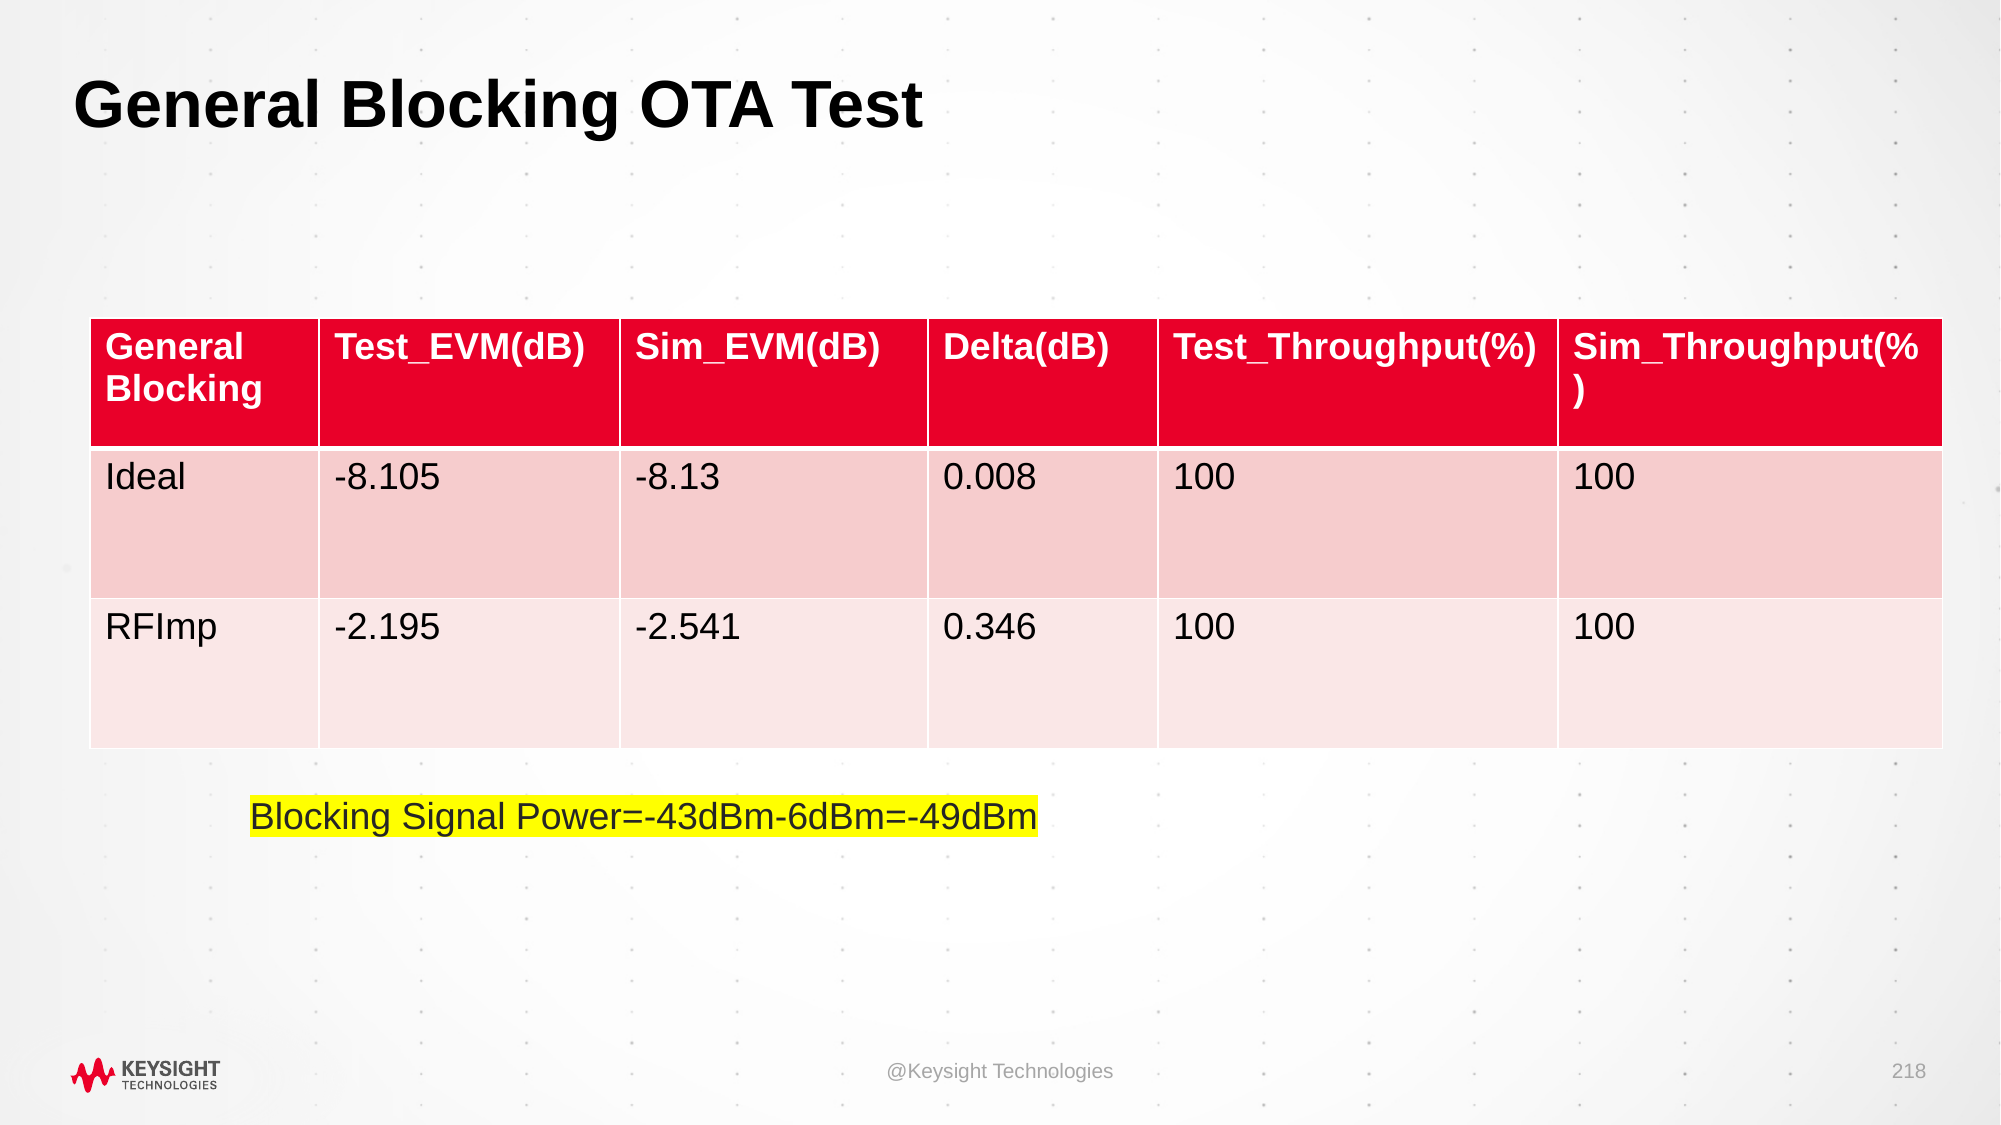

# General Blocking OTA Test

| General Blocking | Test\_EVM(dB) | Sim\_EVM(dB) | Delta(dB) | Test\_Throughput(%) | Sim\_Throughput(%) |
| --- | --- | --- | --- | --- | --- |
| Ideal | -8.105 | -8.13 | 0.008 | 100 | 100 |
| RFImp | -2.195 | -2.541 | 0.346 | 100 | 100 |
Blocking Signal Power=-43dBm-6dBm=-49dBm
@Keysight Technologies